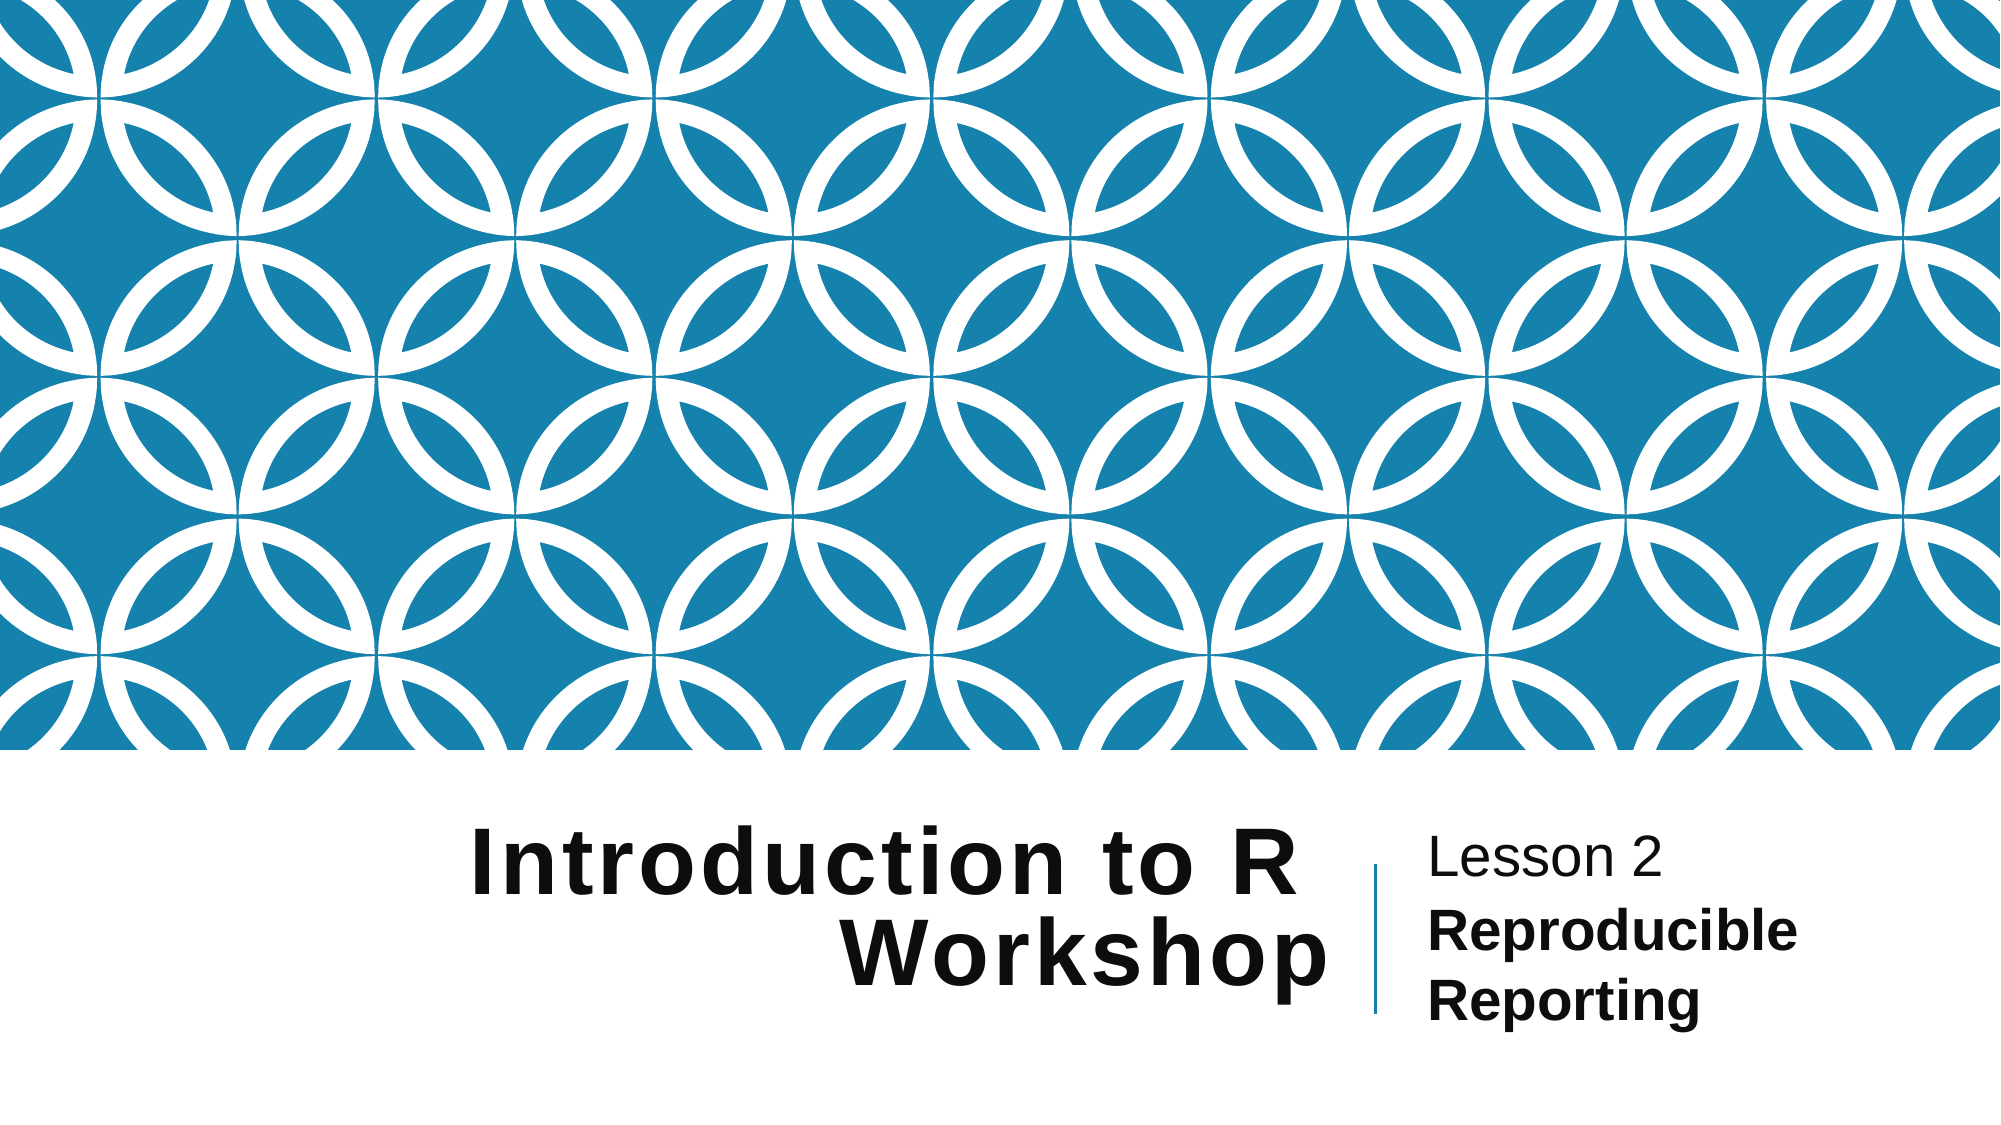

Lesson 2
Reproducible Reporting
# Introduction to R Workshop